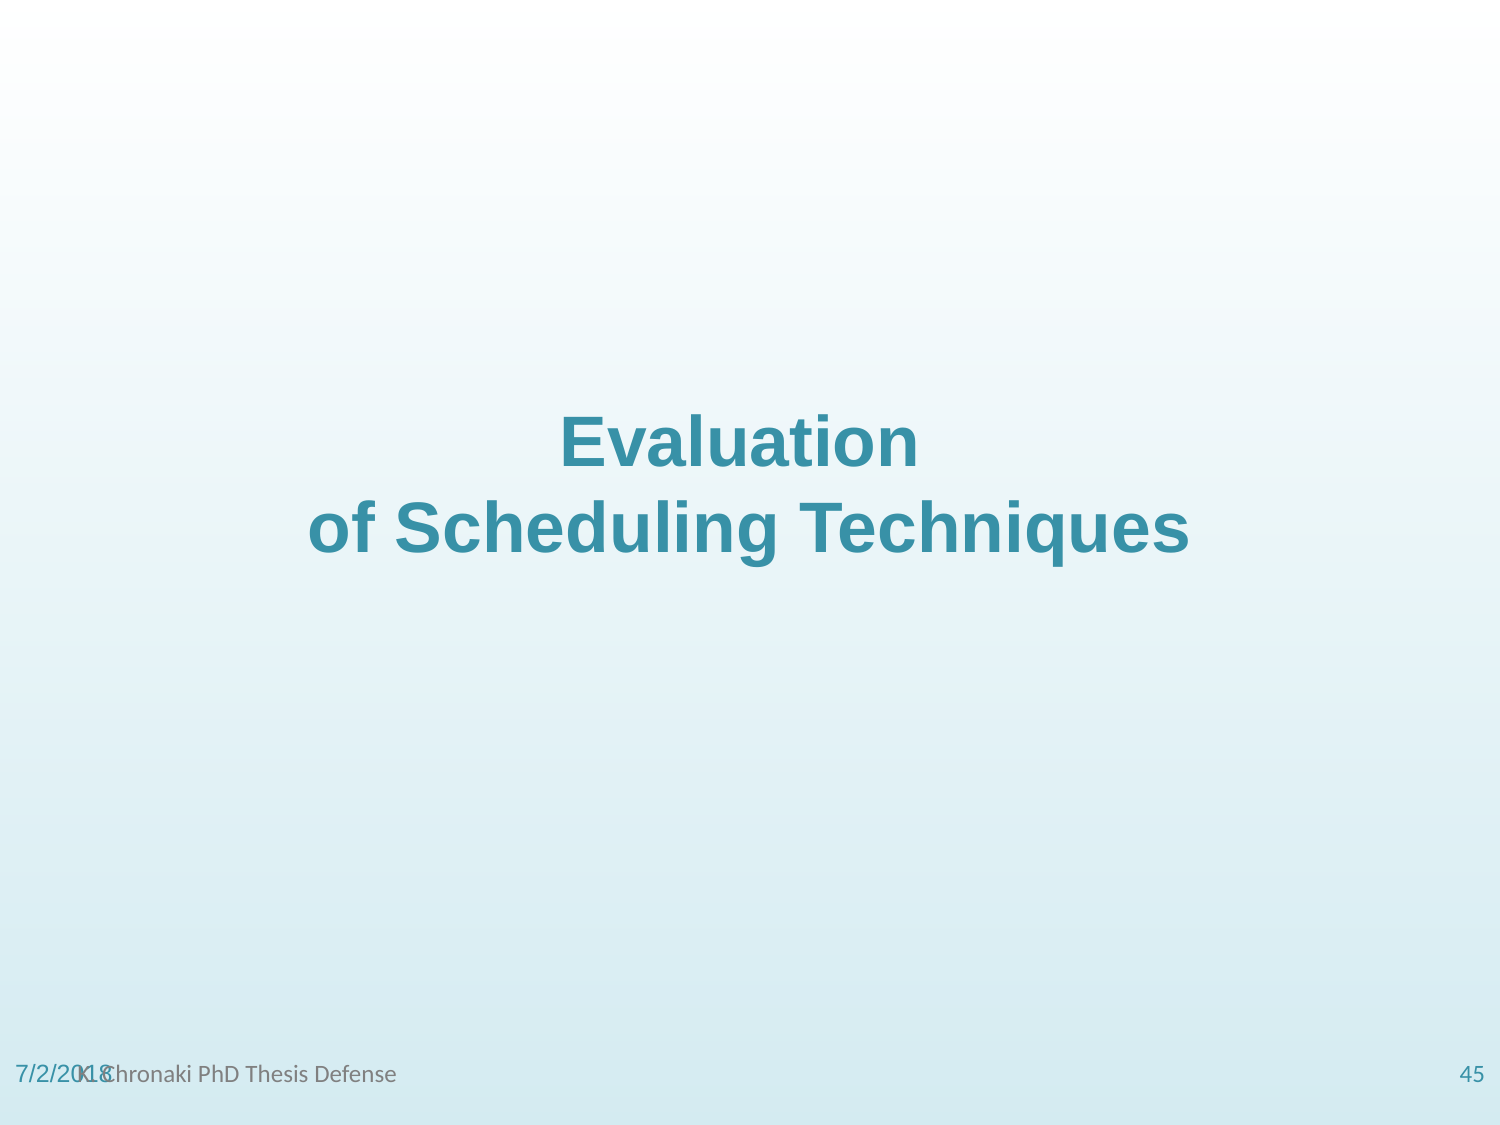

# Evaluation of Scheduling Techniques
7/2/2018
K. Chronaki PhD Thesis Defense
45